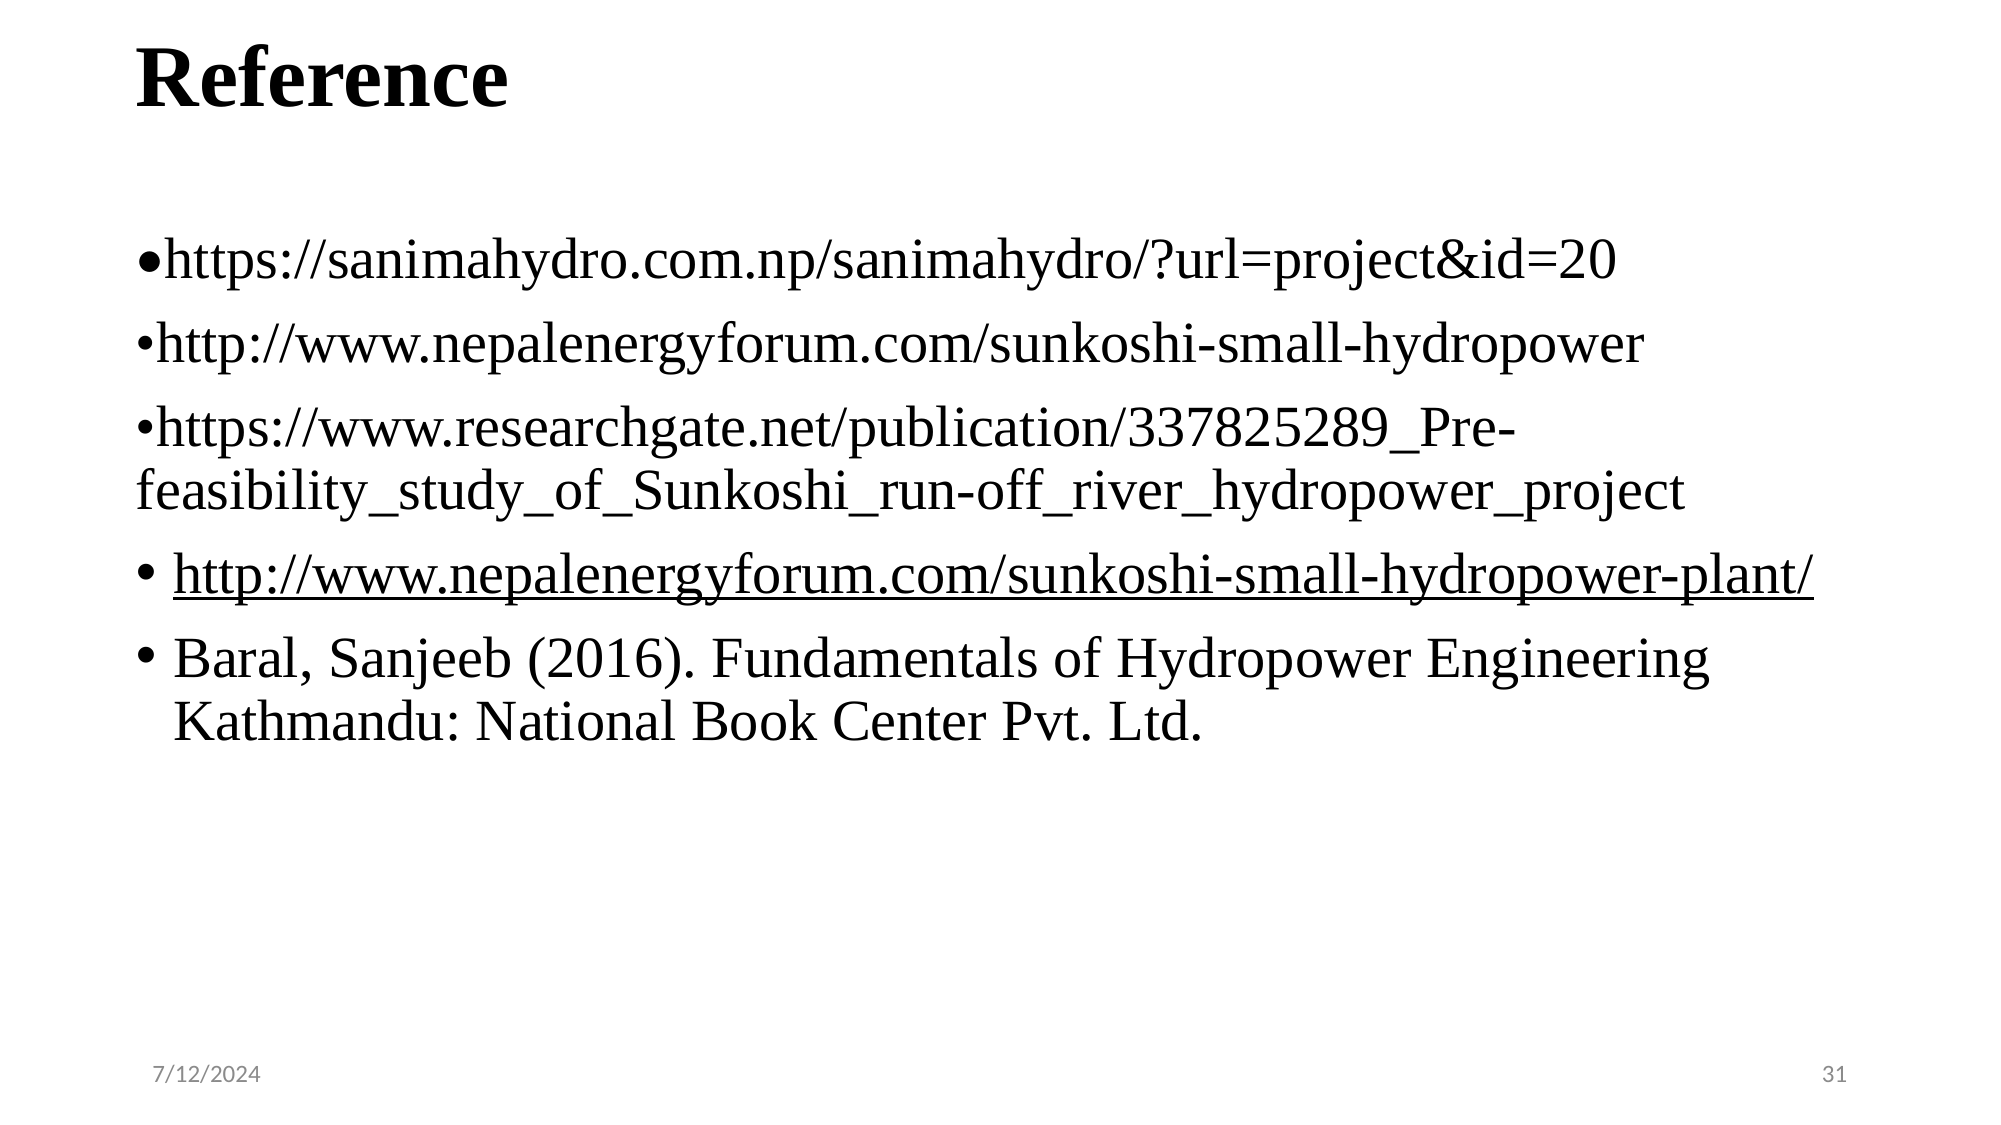

# Reference
•https://sanimahydro.com.np/sanimahydro/?url=project&id=20
•http://www.nepalenergyforum.com/sunkoshi-small-hydropower
•https://www.researchgate.net/publication/337825289_Pre-feasibility_study_of_Sunkoshi_run-off_river_hydropower_project
http://www.nepalenergyforum.com/sunkoshi-small-hydropower-plant/
Baral, Sanjeeb (2016). Fundamentals of Hydropower Engineering Kathmandu: National Book Center Pvt. Ltd.

7/12/2024
31